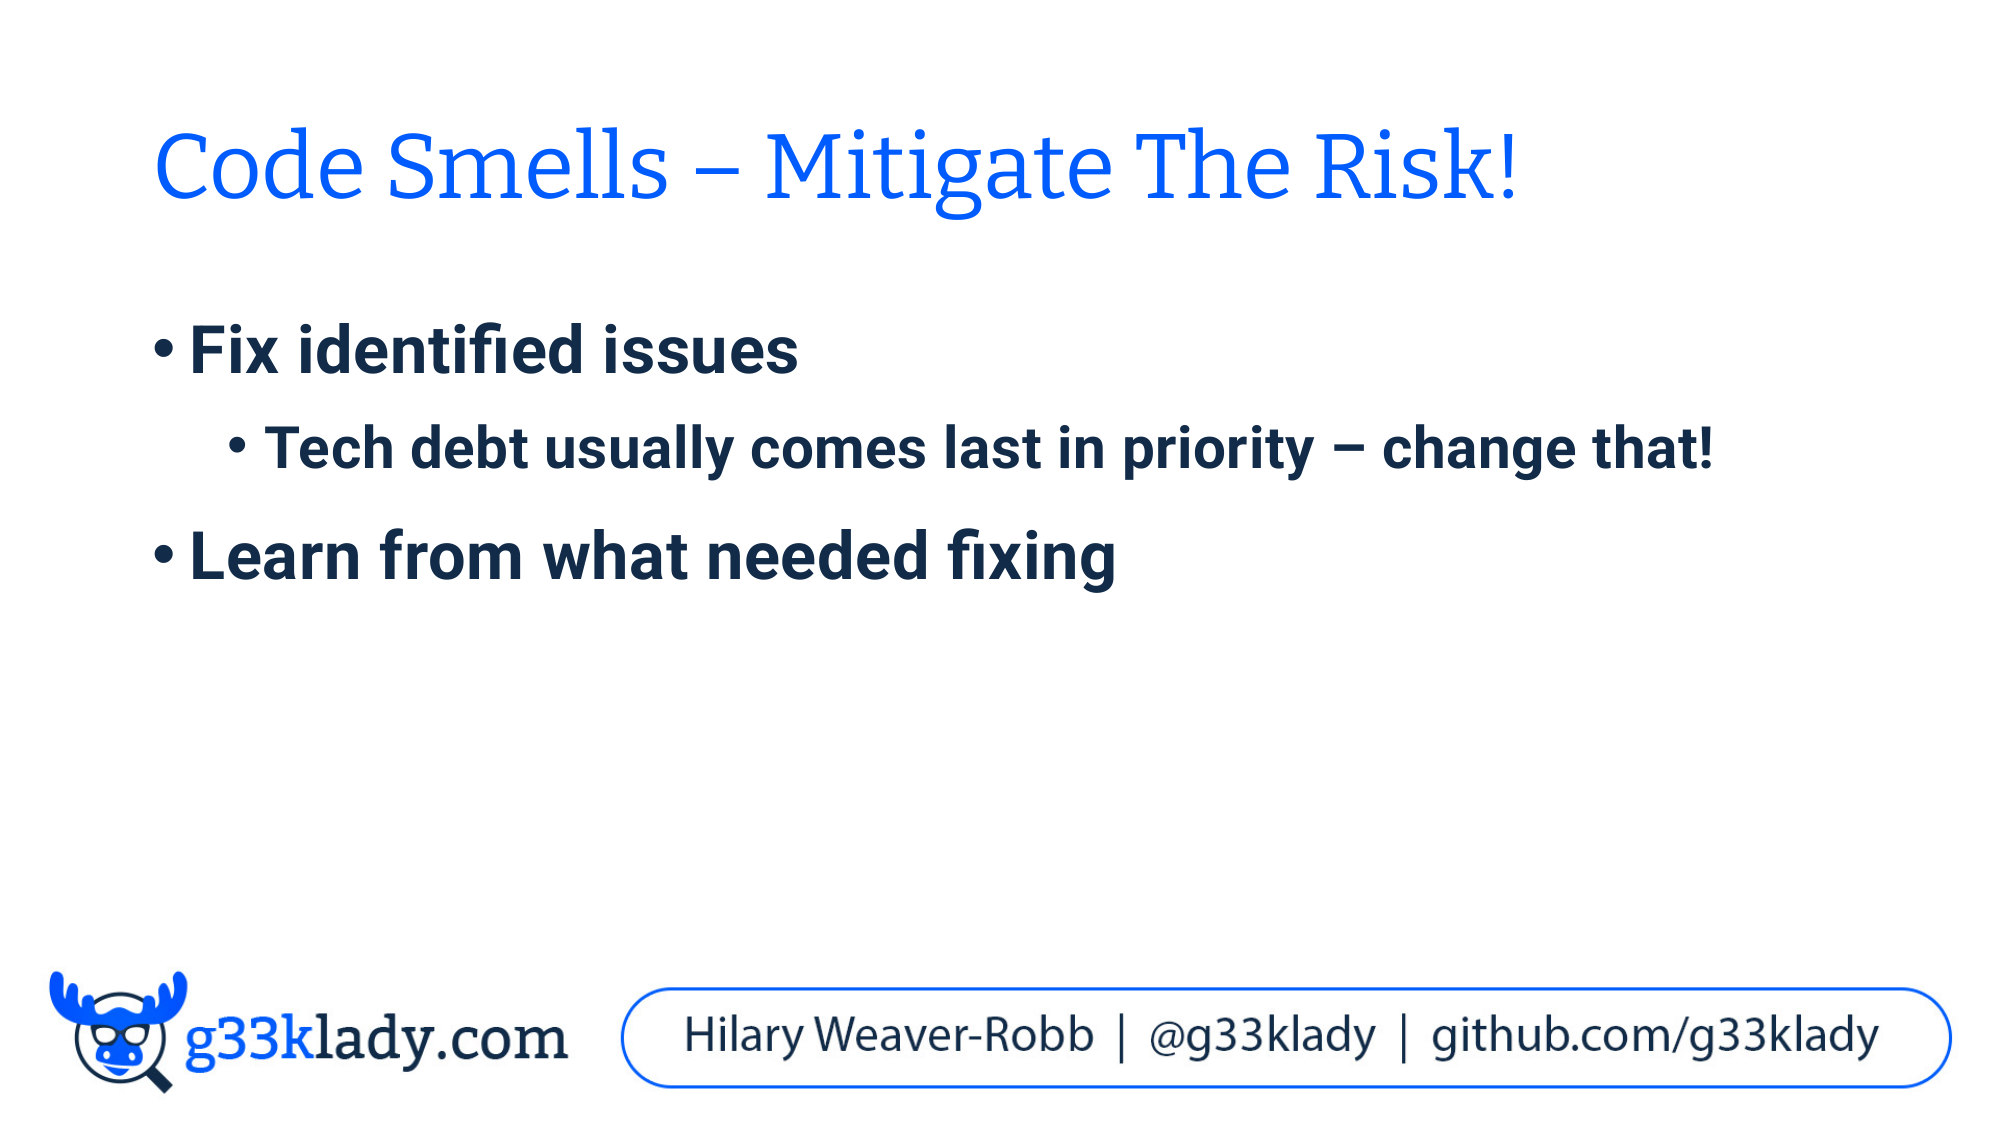

# Code Smells – Mitigate The Risk!
Fix identified issues
Tech debt usually comes last in priority – change that!
Learn from what needed fixing